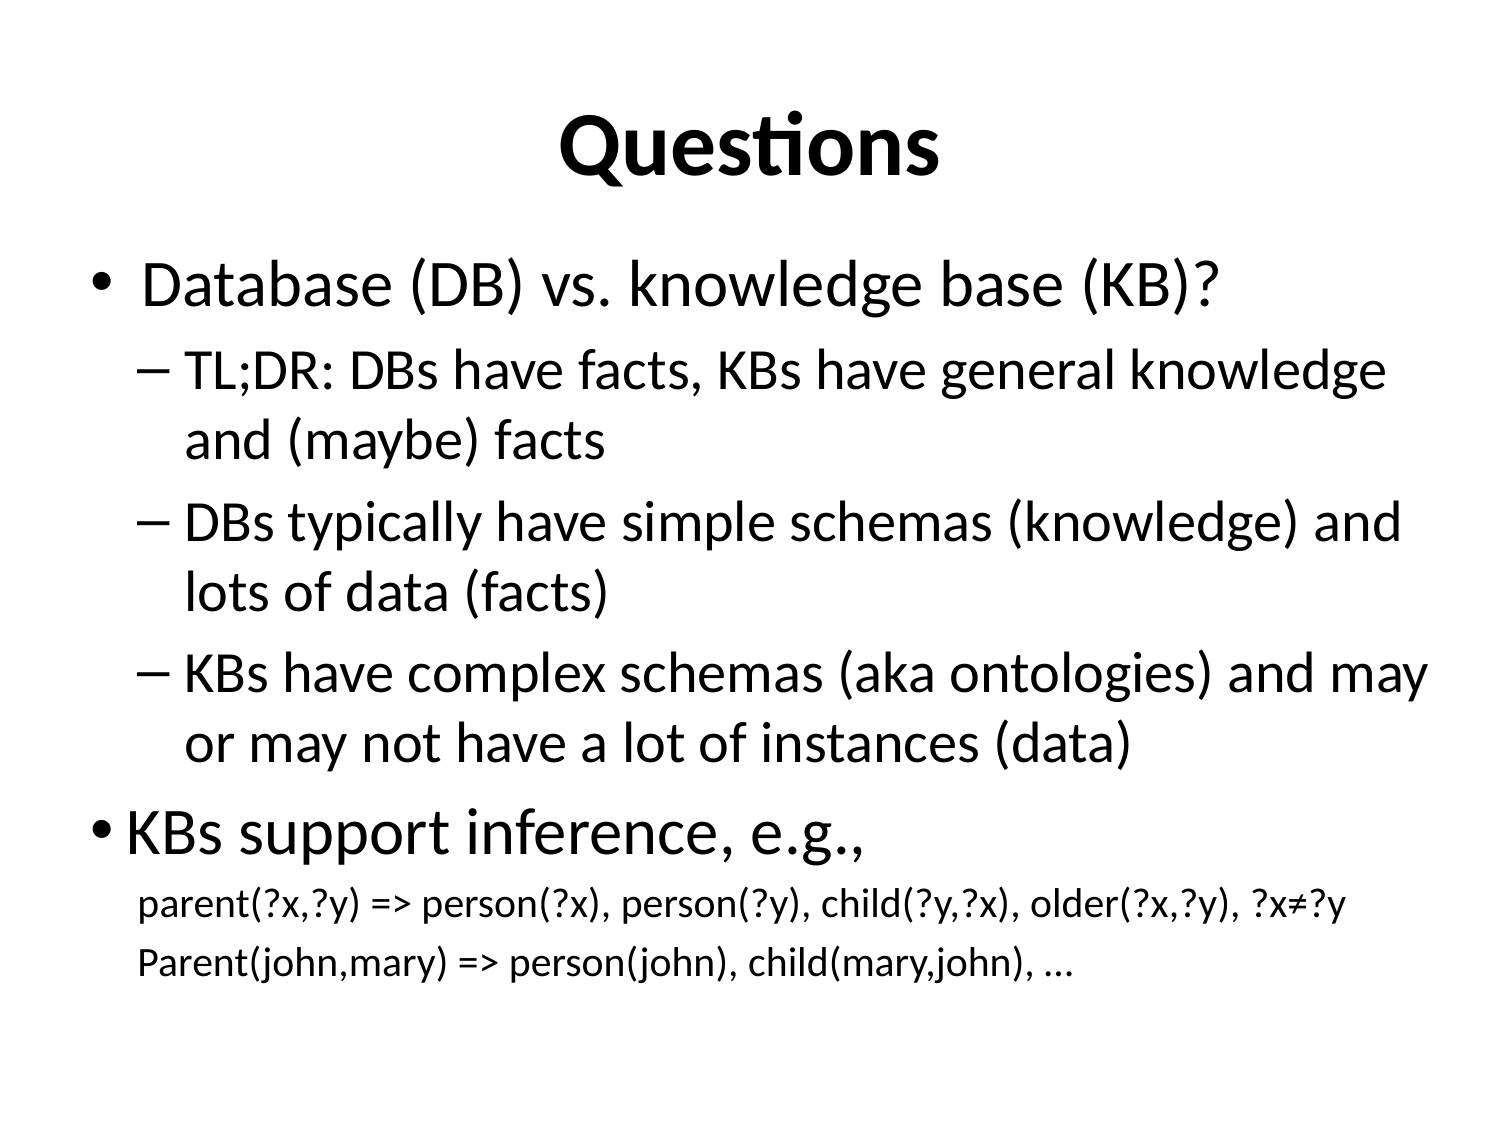

# Questions
 Database (DB) vs. knowledge base (KB)?
TL;DR: DBs have facts, KBs have general knowledge and (maybe) facts
DBs typically have simple schemas (knowledge) and lots of data (facts)
KBs have complex schemas (aka ontologies) and may or may not have a lot of instances (data)
KBs support inference, e.g.,
parent(?x,?y) => person(?x), person(?y), child(?y,?x), older(?x,?y), ?x≠?y
Parent(john,mary) => person(john), child(mary,john), …